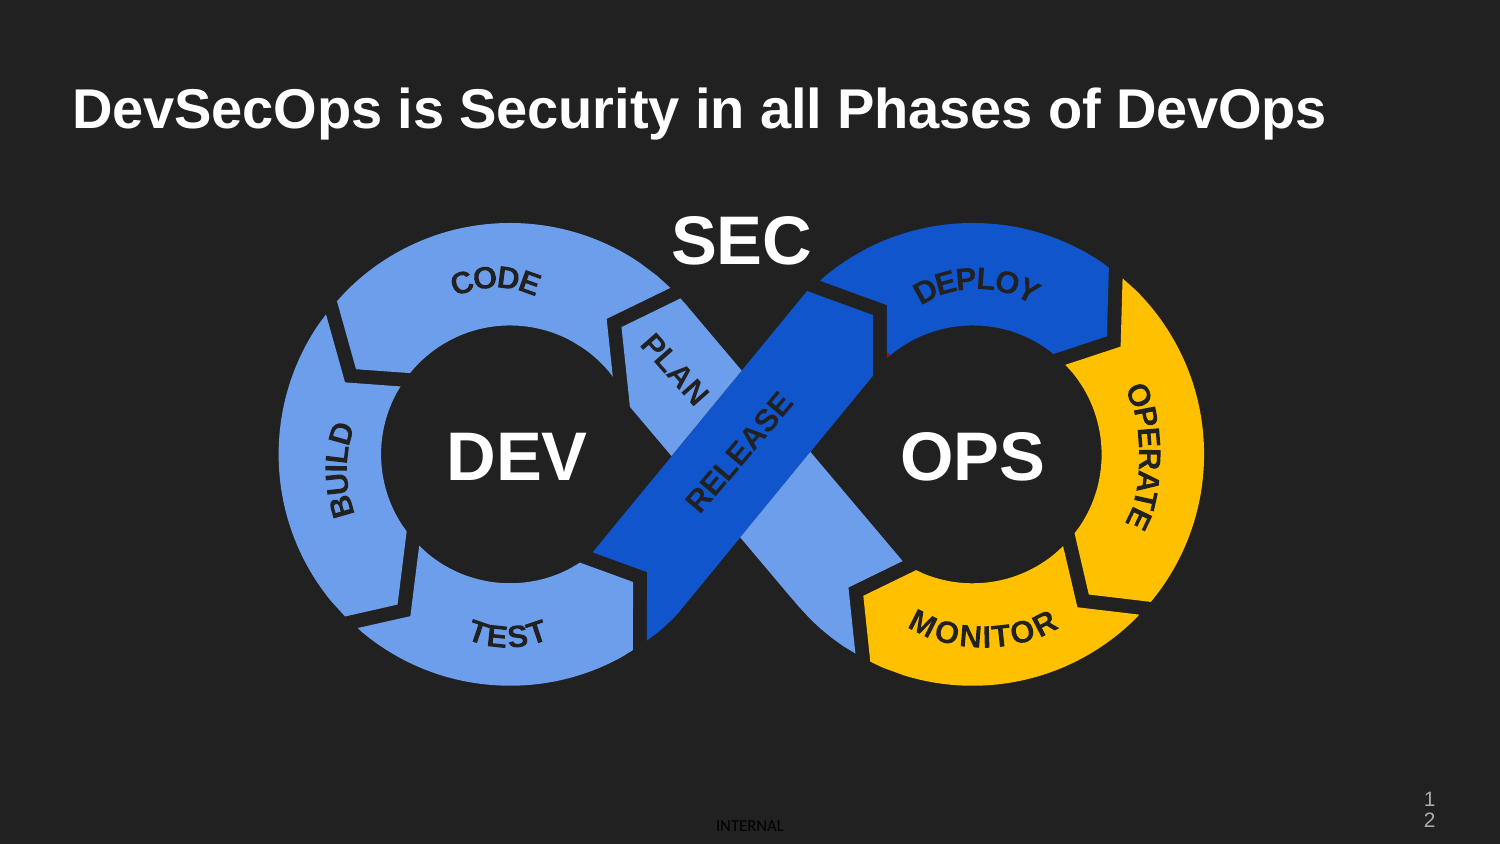

# DevSecOps is Security in all Phases of DevOps

CODE
DEPLOY

PLAN

BUILD

DEV
OPS
OPERATE
RELEASE

TEST
MONITOR

SEC
12